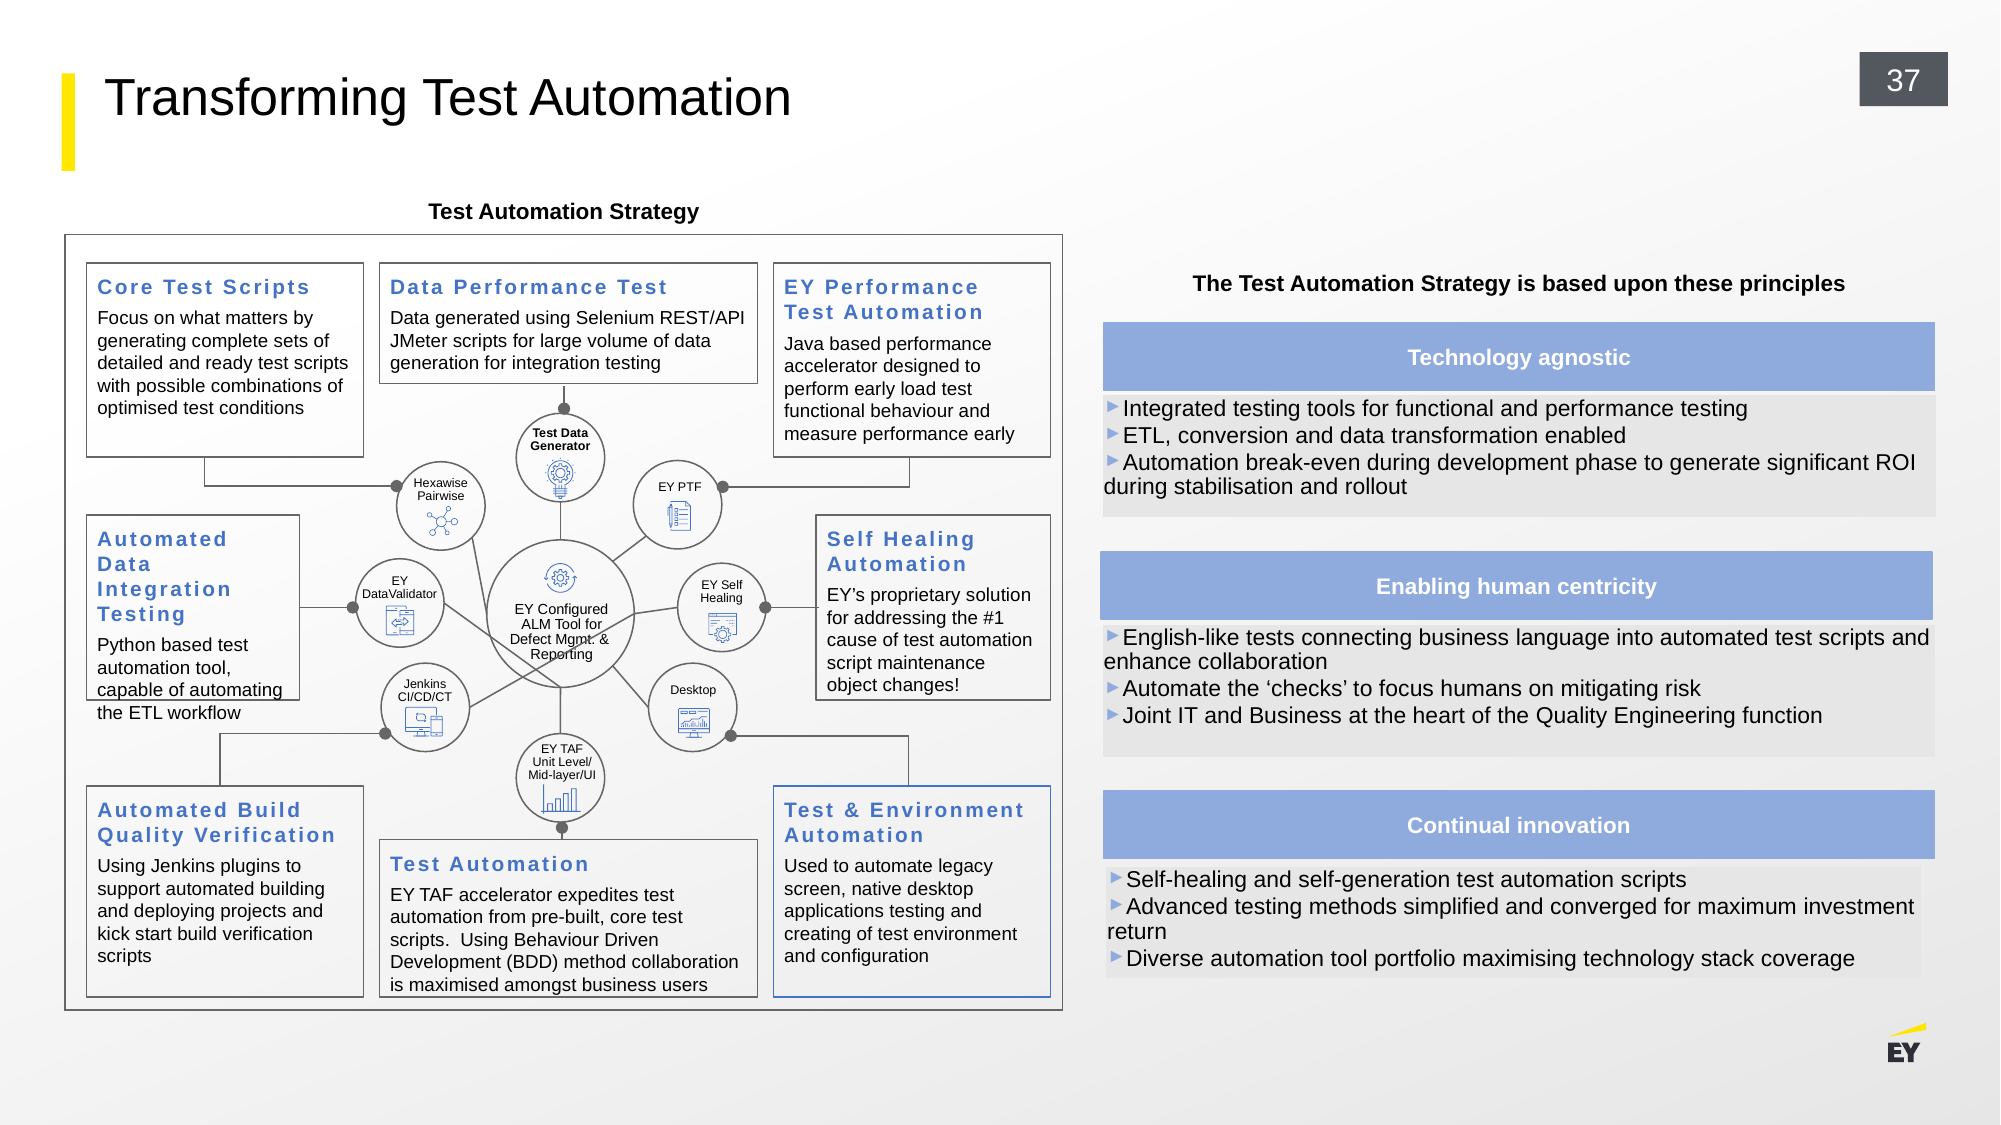

Transforming Test Automation
Test Automation Strategy

The Test Automation Strategy is based upon these principles
Data Performance Test
Data generated using Selenium REST/API JMeter scripts for large volume of data generation for integration testing
Core Test Scripts
Focus on what matters by generating complete sets of detailed and ready test scripts with possible combinations of optimised test conditions
EY Performance Test Automation
Java based performance accelerator designed to perform early load test functional behaviour and measure performance early
Technology agnostic
Integrated testing tools for functional and performance testing
ETL, conversion and data transformation enabled
Automation break-even during development phase to generate significant ROI during stabilisation and rollout

Test Data
Generator

EY PTF

Hexawise
Pairwise

Automated Data Integration Testing
Python based test automation tool, capable of automating the ETL workflow
Self Healing Automation
EY’s proprietary solution for addressing the #1 cause of test automation script maintenance object changes!

Enabling human centricity

EY
DataValidator

EY Self
Healing
EY Configured
ALM Tool for
Defect Mgmt. &
Reporting

English-like tests connecting business language into automated test scripts and enhance collaboration
Automate the ‘checks’ to focus humans on mitigating risk
Joint IT and Business at the heart of the Quality Engineering function

Jenkins
CI/CD/CT

Desktop

EY TAF
Unit Level/
Mid-layer/UI

Automated Build
Quality Verification
Using Jenkins plugins to support automated building and deploying projects and kick start build verification scripts
Test & Environment Automation
Used to automate legacy screen, native desktop applications testing and creating of test environment and configuration
Continual innovation
Test Automation
EY TAF accelerator expedites test automation from pre-built, core test scripts.  Using Behaviour Driven Development (BDD) method collaboration is maximised amongst business users
Self-healing and self-generation test automation scripts
Advanced testing methods simplified and converged for maximum investment return
Diverse automation tool portfolio maximising technology stack coverage